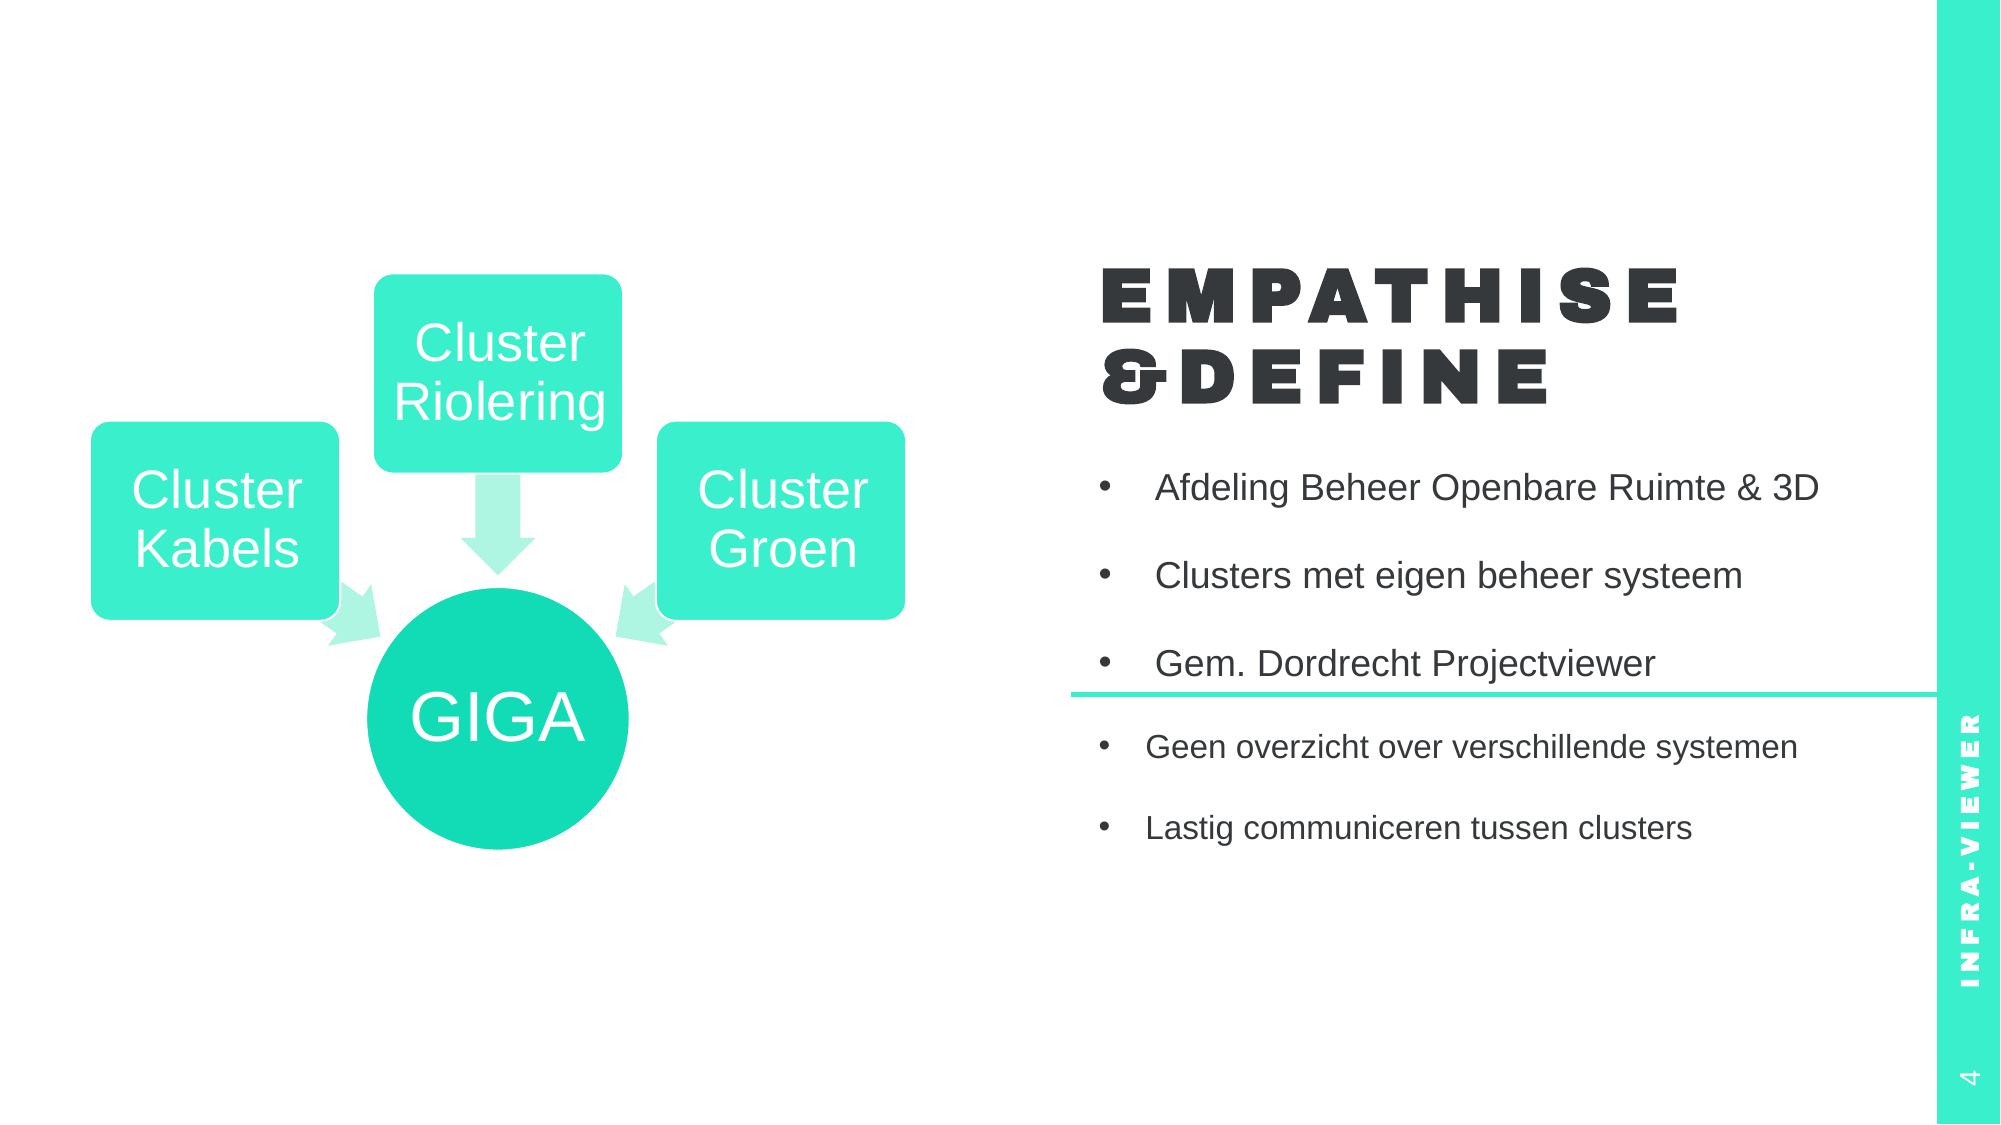

# Empathise &DEFINE
GIGA
Cluster Kabels
Cluster Riolering
Cluster Groen
Afdeling Beheer Openbare Ruimte & 3D
Clusters met eigen beheer systeem
Gem. Dordrecht Projectviewer
Geen overzicht over verschillende systemen
Lastig communiceren tussen clusters
       Infra-viewer
4